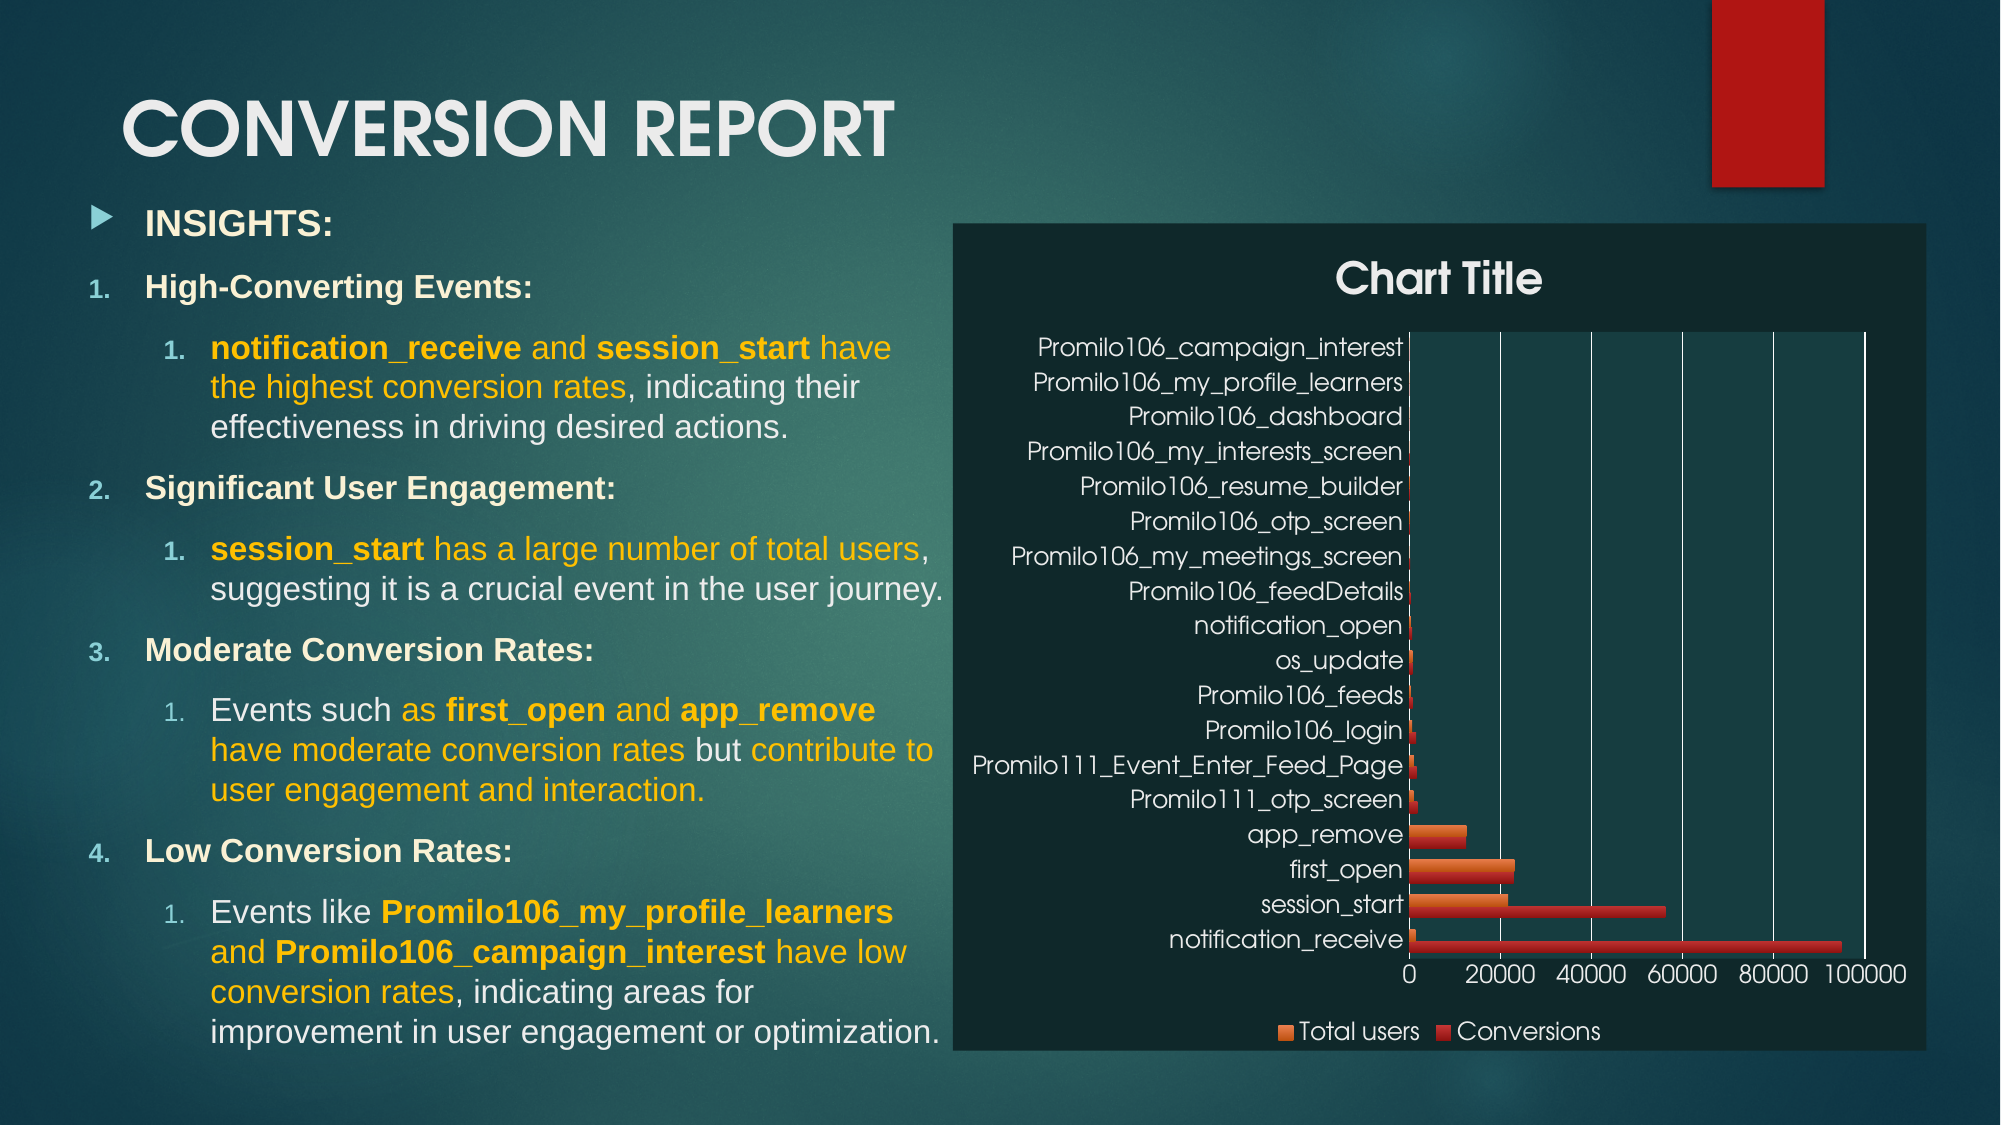

# CONVERSION REPORT
INSIGHTS:
High-Converting Events:
notification_receive and session_start have the highest conversion rates, indicating their effectiveness in driving desired actions.
Significant User Engagement:
session_start has a large number of total users, suggesting it is a crucial event in the user journey.
Moderate Conversion Rates:
Events such as first_open and app_remove have moderate conversion rates but contribute to user engagement and interaction.
Low Conversion Rates:
Events like Promilo106_my_profile_learners and Promilo106_campaign_interest have low conversion rates, indicating areas for improvement in user engagement or optimization.

### Chart:

| Category | Conversions | Total users |
|---|---|---|
| notification_receive | 94890.0 | 1311.0 |
| session_start | 56203.0 | 21674.0 |
| first_open | 22872.0 | 23059.0 |
| app_remove | 12468.0 | 12538.0 |
| Promilo111_otp_screen | 1738.0 | 855.0 |
| Promilo111_Event_Enter_Feed_Page | 1594.0 | 969.0 |
| Promilo106_login | 1458.0 | 603.0 |
| Promilo106_feeds | 683.0 | 185.0 |
| os_update | 672.0 | 634.0 |
| notification_open | 569.0 | 308.0 |
| Promilo106_feedDetails | 195.0 | 67.0 |
| Promilo106_my_meetings_screen | 136.0 | 20.0 |
| Promilo106_otp_screen | 128.0 | 90.0 |
| Promilo106_resume_builder | 127.0 | 66.0 |
| Promilo106_my_interests_screen | 117.0 | 23.0 |
| Promilo106_dashboard | 23.0 | 16.0 |
| Promilo106_my_profile_learners | 21.0 | 10.0 |
| Promilo106_campaign_interest | 20.0 | 10.0 |